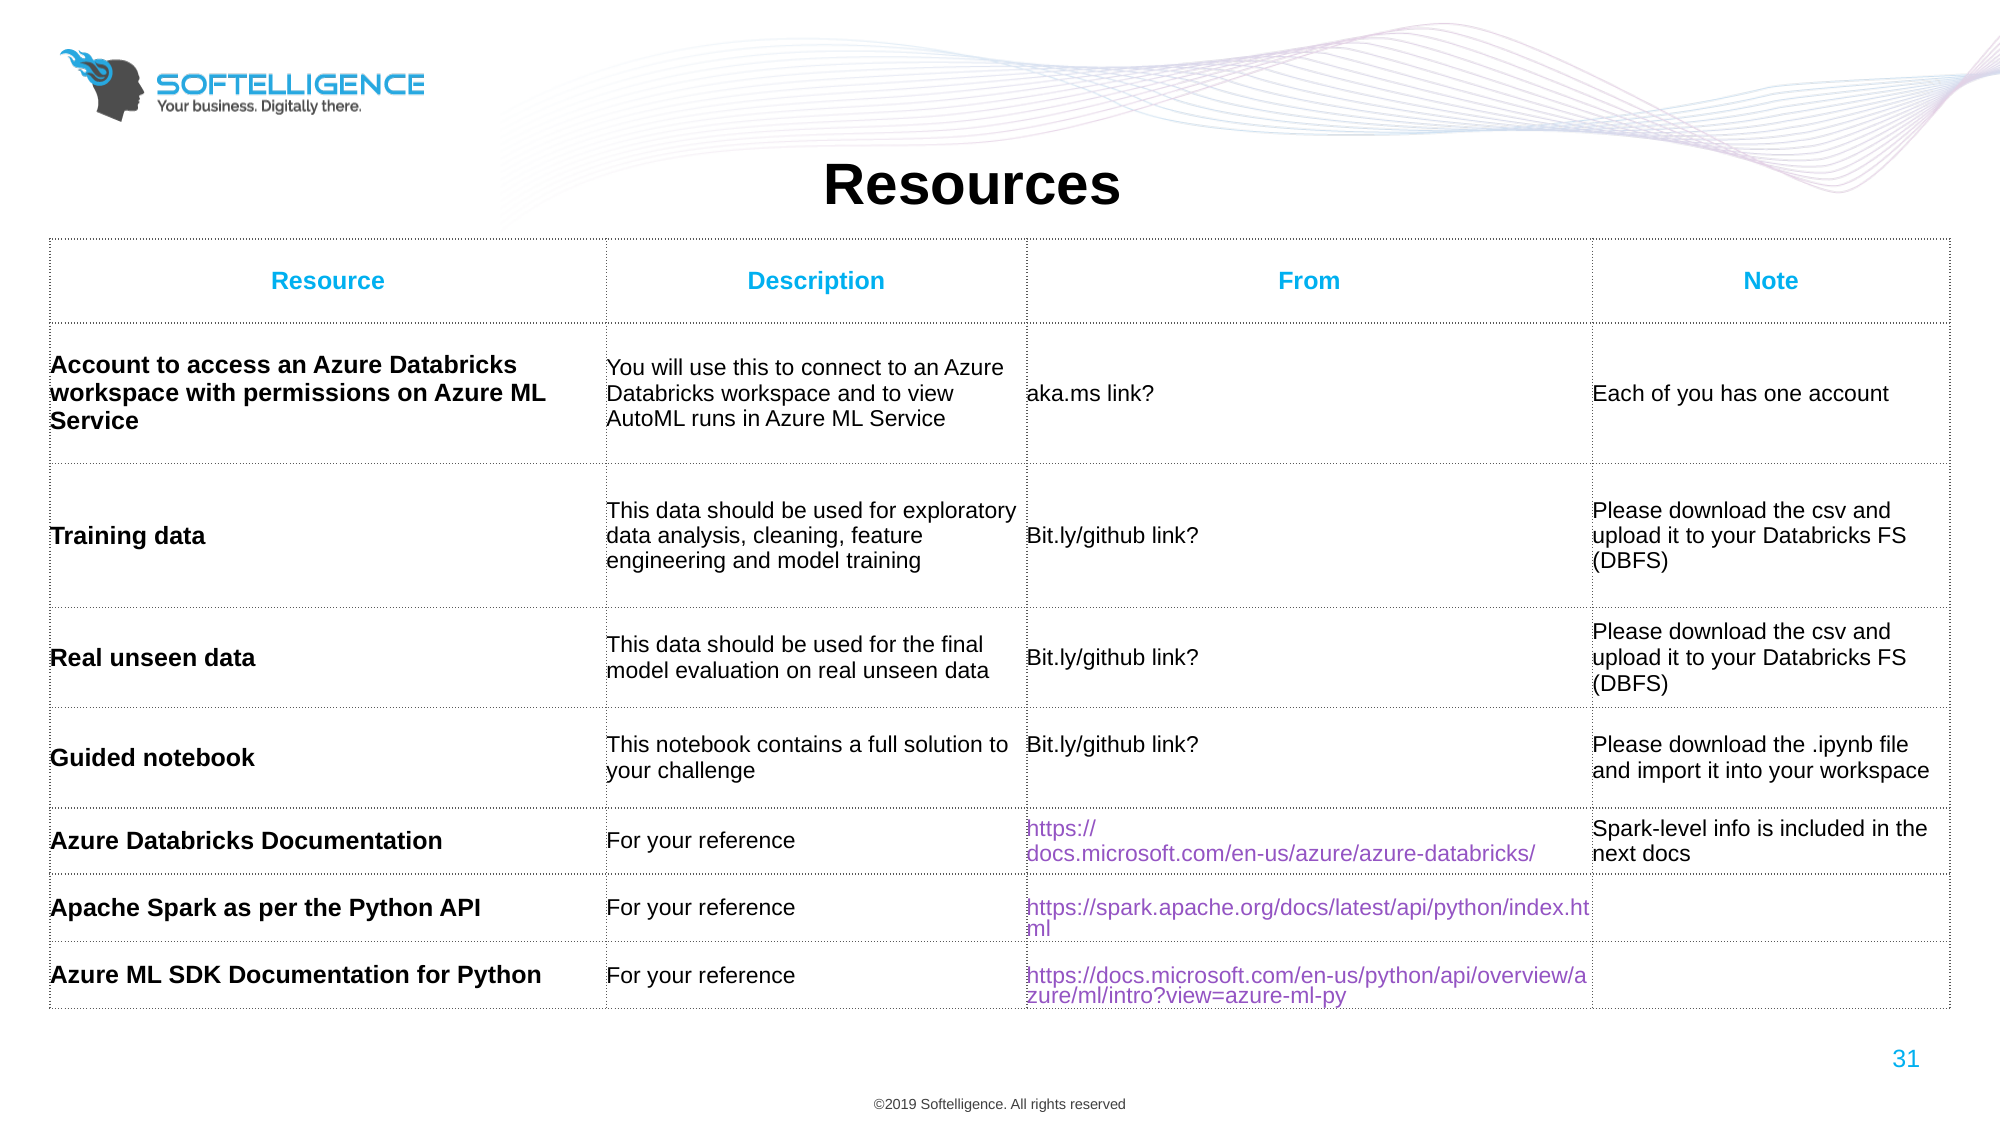

# Resources
| Resource | Description | From | Note |
| --- | --- | --- | --- |
| Account to access an Azure Databricks workspace with permissions on Azure ML Service | You will use this to connect to an Azure Databricks workspace and to view AutoML runs in Azure ML Service | aka.ms link? | Each of you has one account |
| Training data | This data should be used for exploratory data analysis, cleaning, feature engineering and model training | Bit.ly/github link? | Please download the csv and upload it to your Databricks FS (DBFS) |
| Real unseen data | This data should be used for the final model evaluation on real unseen data | Bit.ly/github link? | Please download the csv and upload it to your Databricks FS (DBFS) |
| Guided notebook | This notebook contains a full solution to your challenge | Bit.ly/github link? | Please download the .ipynb file and import it into your workspace |
| Azure Databricks Documentation | For your reference | https://docs.microsoft.com/en-us/azure/azure-databricks/ | Spark-level info is included in the next docs |
| Apache Spark as per the Python API | For your reference | https://spark.apache.org/docs/latest/api/python/index.html |  |
| Azure ML SDK Documentation for Python | For your reference | https://docs.microsoft.com/en-us/python/api/overview/azure/ml/intro?view=azure-ml-py |  |
31
©2019 Softelligence. All rights reserved